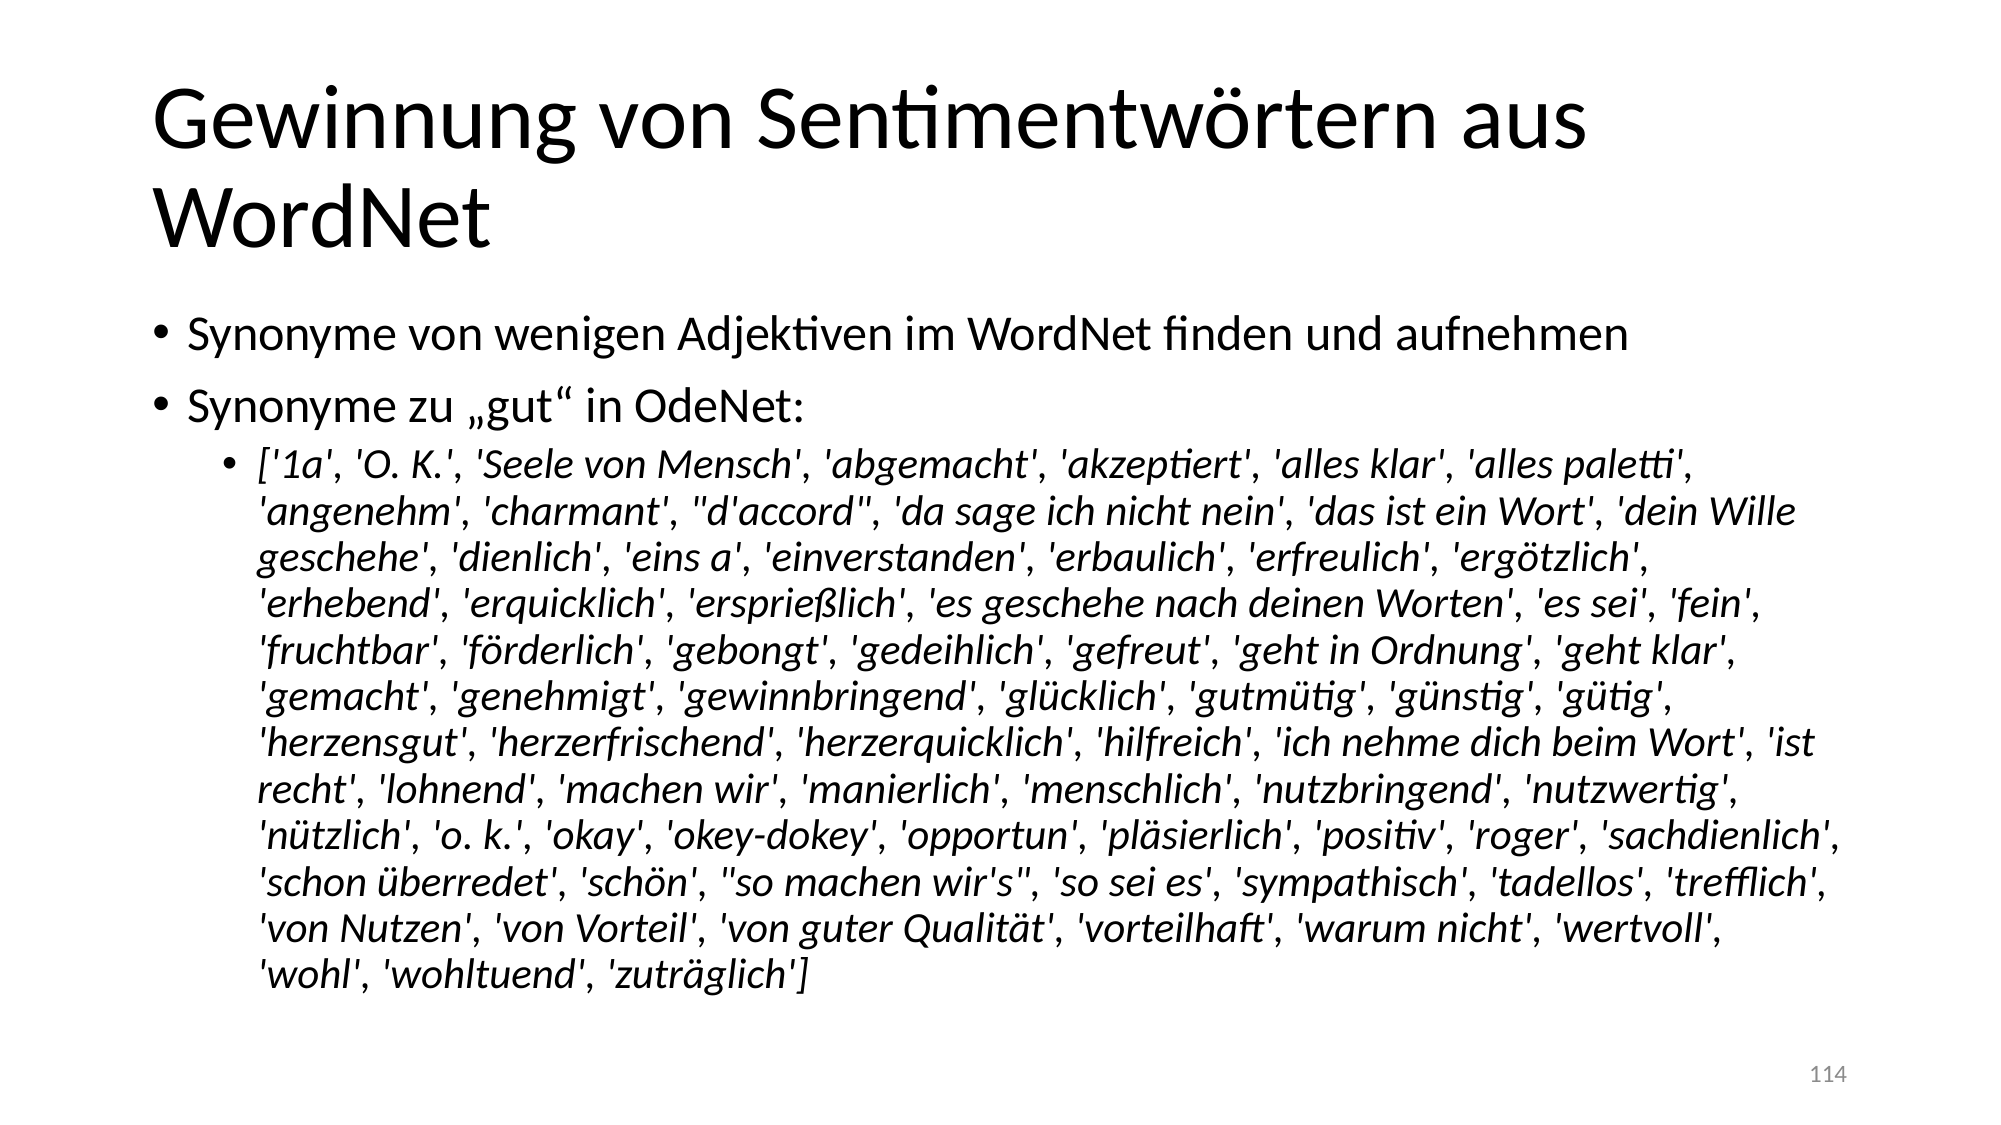

# Gewinnung von Sentimentwörtern aus WordNet
Synonyme von wenigen Adjektiven im WordNet finden und aufnehmen
Synonyme zu „gut“ in OdeNet:
['1a', 'O. K.', 'Seele von Mensch', 'abgemacht', 'akzeptiert', 'alles klar', 'alles paletti', 'angenehm', 'charmant', "d'accord", 'da sage ich nicht nein', 'das ist ein Wort', 'dein Wille geschehe', 'dienlich', 'eins a', 'einverstanden', 'erbaulich', 'erfreulich', 'ergötzlich', 'erhebend', 'erquicklich', 'ersprießlich', 'es geschehe nach deinen Worten', 'es sei', 'fein', 'fruchtbar', 'förderlich', 'gebongt', 'gedeihlich', 'gefreut', 'geht in Ordnung', 'geht klar', 'gemacht', 'genehmigt', 'gewinnbringend', 'glücklich', 'gutmütig', 'günstig', 'gütig', 'herzensgut', 'herzerfrischend', 'herzerquicklich', 'hilfreich', 'ich nehme dich beim Wort', 'ist recht', 'lohnend', 'machen wir', 'manierlich', 'menschlich', 'nutzbringend', 'nutzwertig', 'nützlich', 'o. k.', 'okay', 'okey-dokey', 'opportun', 'pläsierlich', 'positiv', 'roger', 'sachdienlich', 'schon überredet', 'schön', "so machen wir's", 'so sei es', 'sympathisch', 'tadellos', 'trefflich', 'von Nutzen', 'von Vorteil', 'von guter Qualität', 'vorteilhaft', 'warum nicht', 'wertvoll', 'wohl', 'wohltuend', 'zuträglich']

114